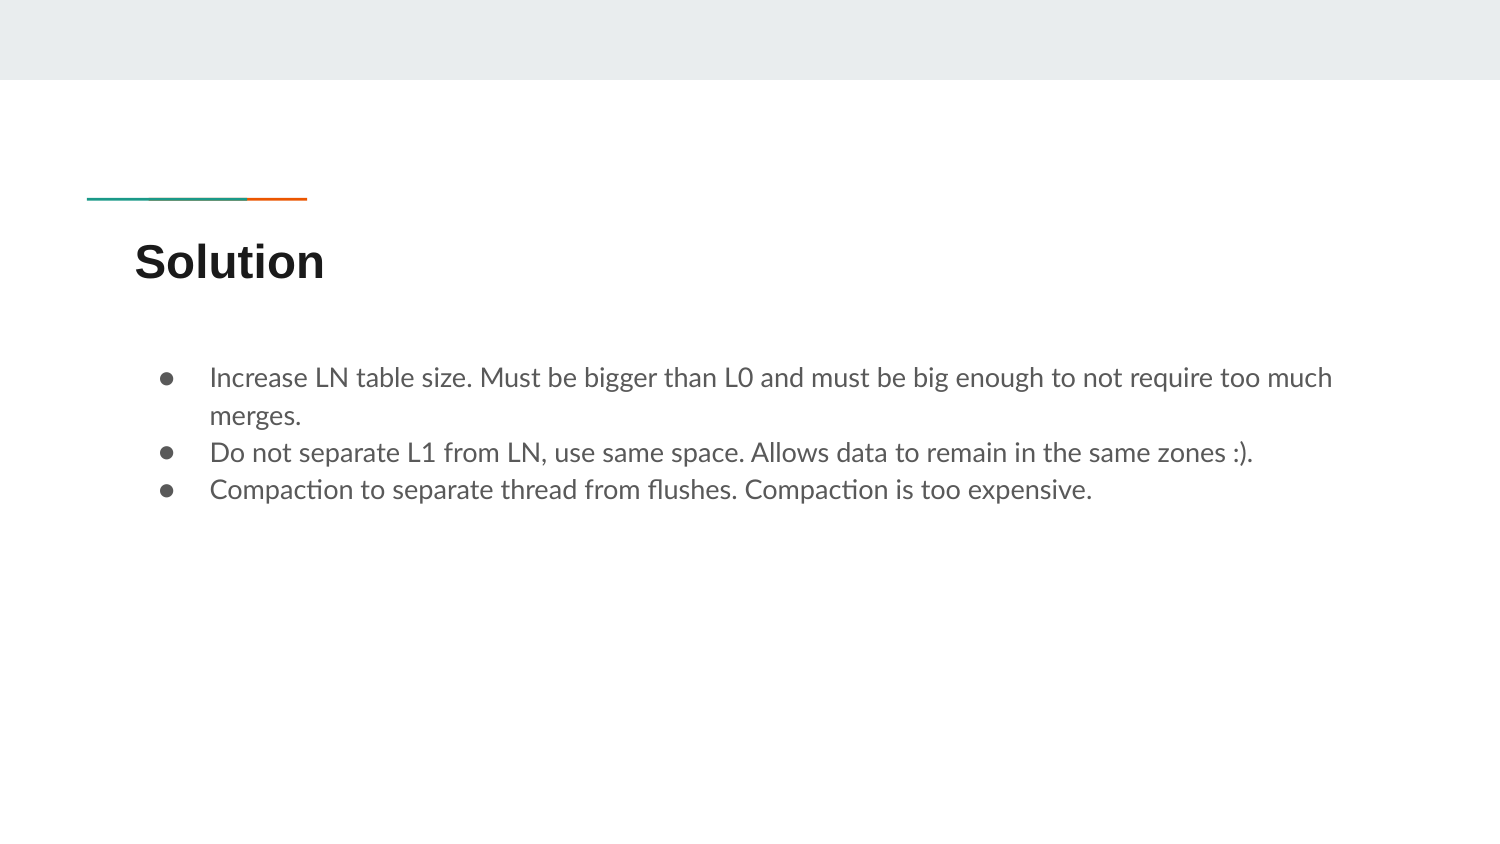

# Solution
Increase LN table size. Must be bigger than L0 and must be big enough to not require too much merges.
Do not separate L1 from LN, use same space. Allows data to remain in the same zones :).
Compaction to separate thread from flushes. Compaction is too expensive.